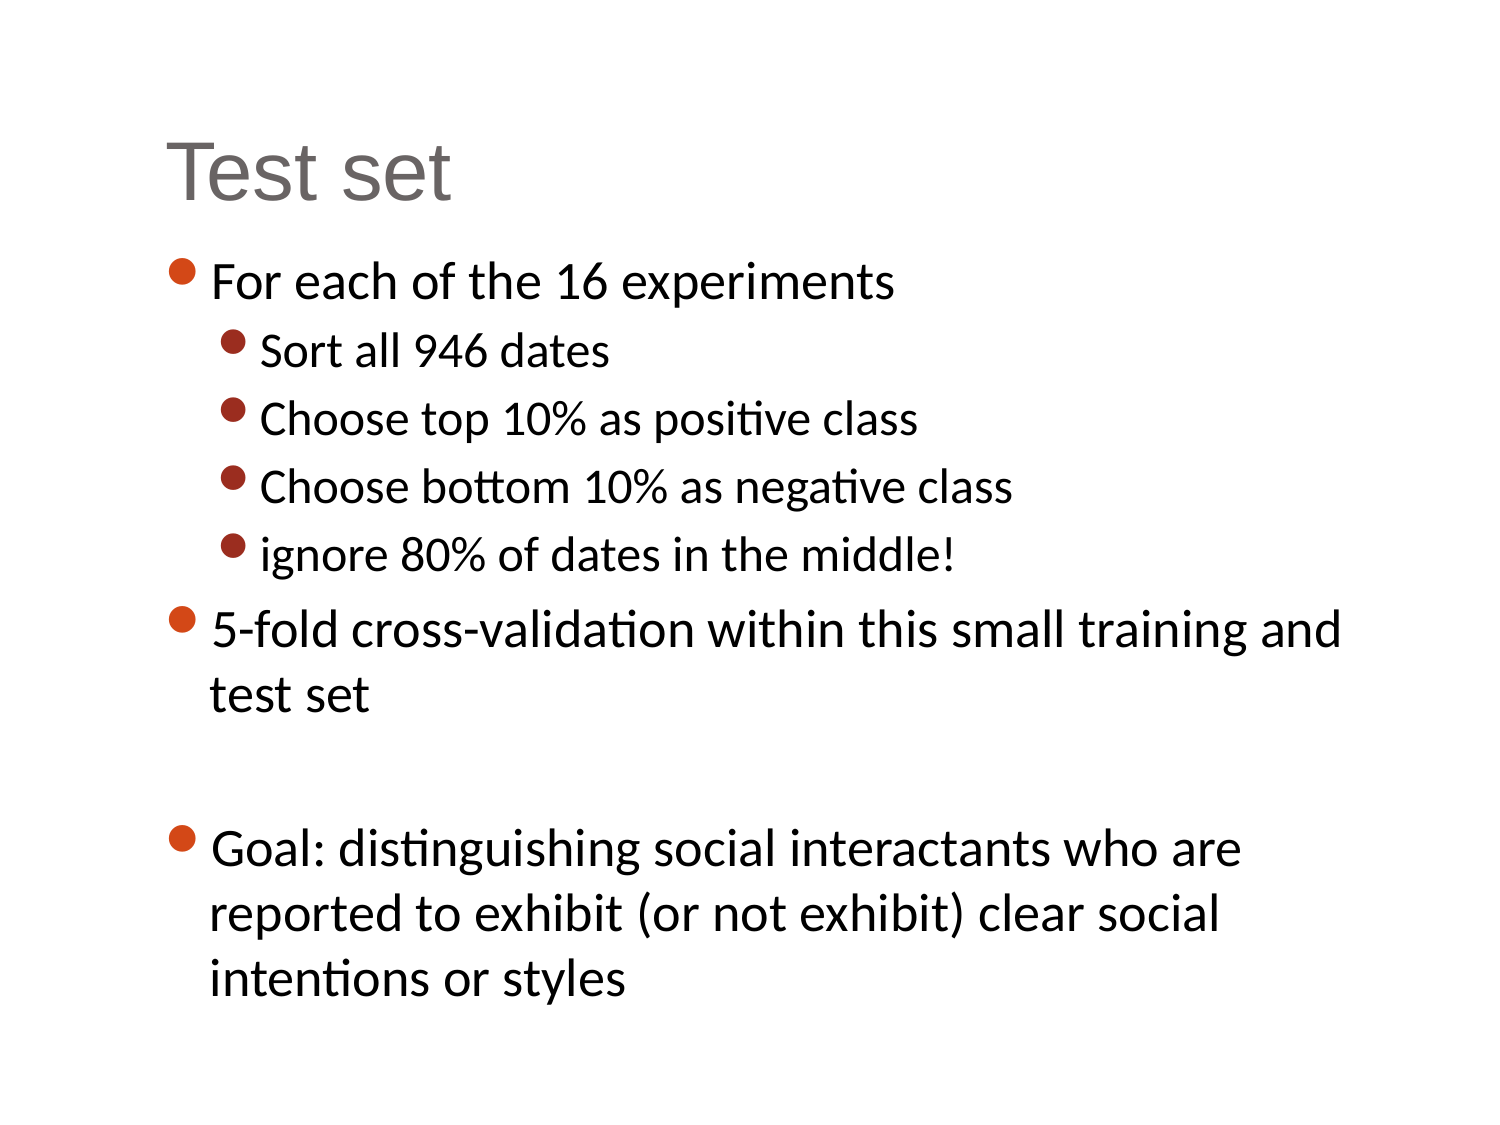

# Test set
For each of the 16 experiments
Sort all 946 dates
Choose top 10% as positive class
Choose bottom 10% as negative class
ignore 80% of dates in the middle!
5-fold cross-validation within this small training and test set

Goal: distinguishing social interactants who are reported to exhibit (or not exhibit) clear social intentions or styles